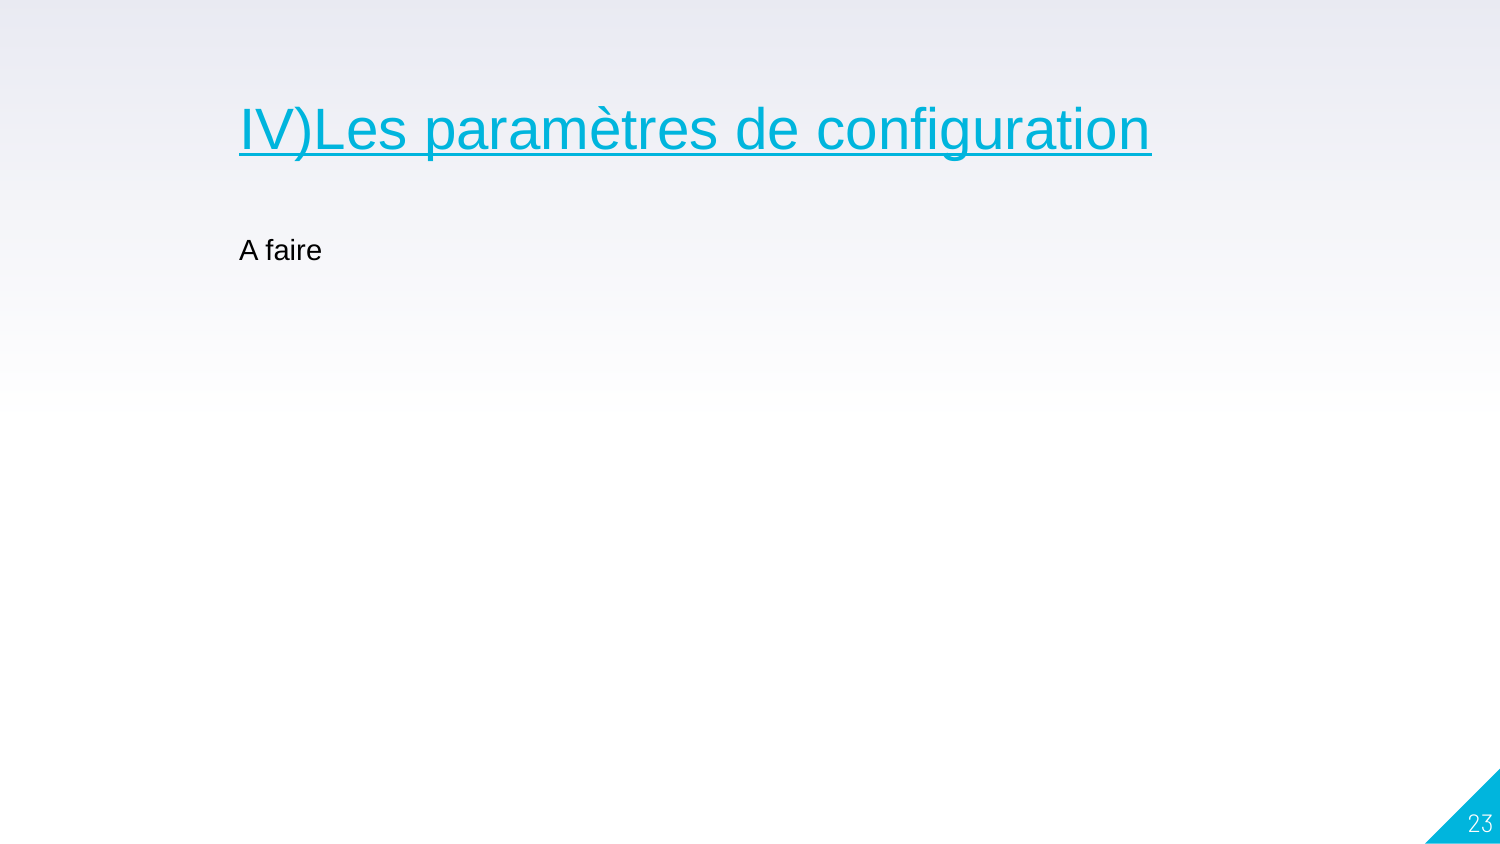

IV)Les paramètres de configuration

A faire
23